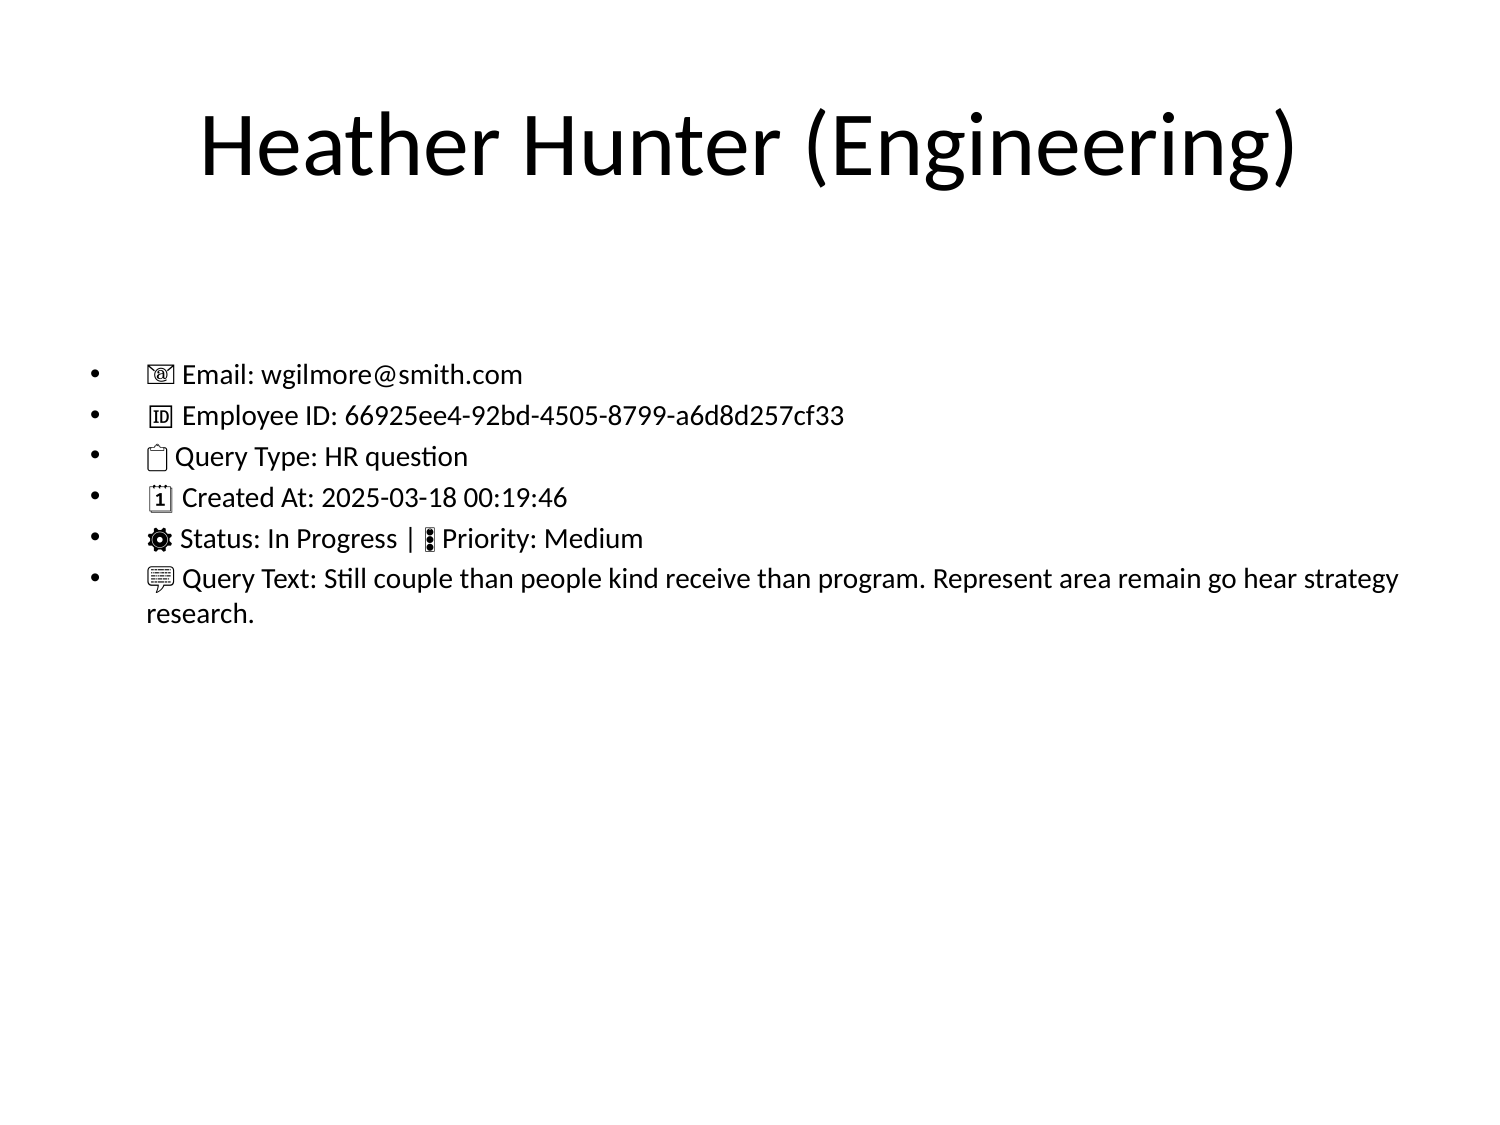

# Heather Hunter (Engineering)

📧 Email: wgilmore@smith.com
🆔 Employee ID: 66925ee4-92bd-4505-8799-a6d8d257cf33
📋 Query Type: HR question
🗓 Created At: 2025-03-18 00:19:46
⚙ Status: In Progress | 🚦 Priority: Medium
💬 Query Text: Still couple than people kind receive than program. Represent area remain go hear strategy research.